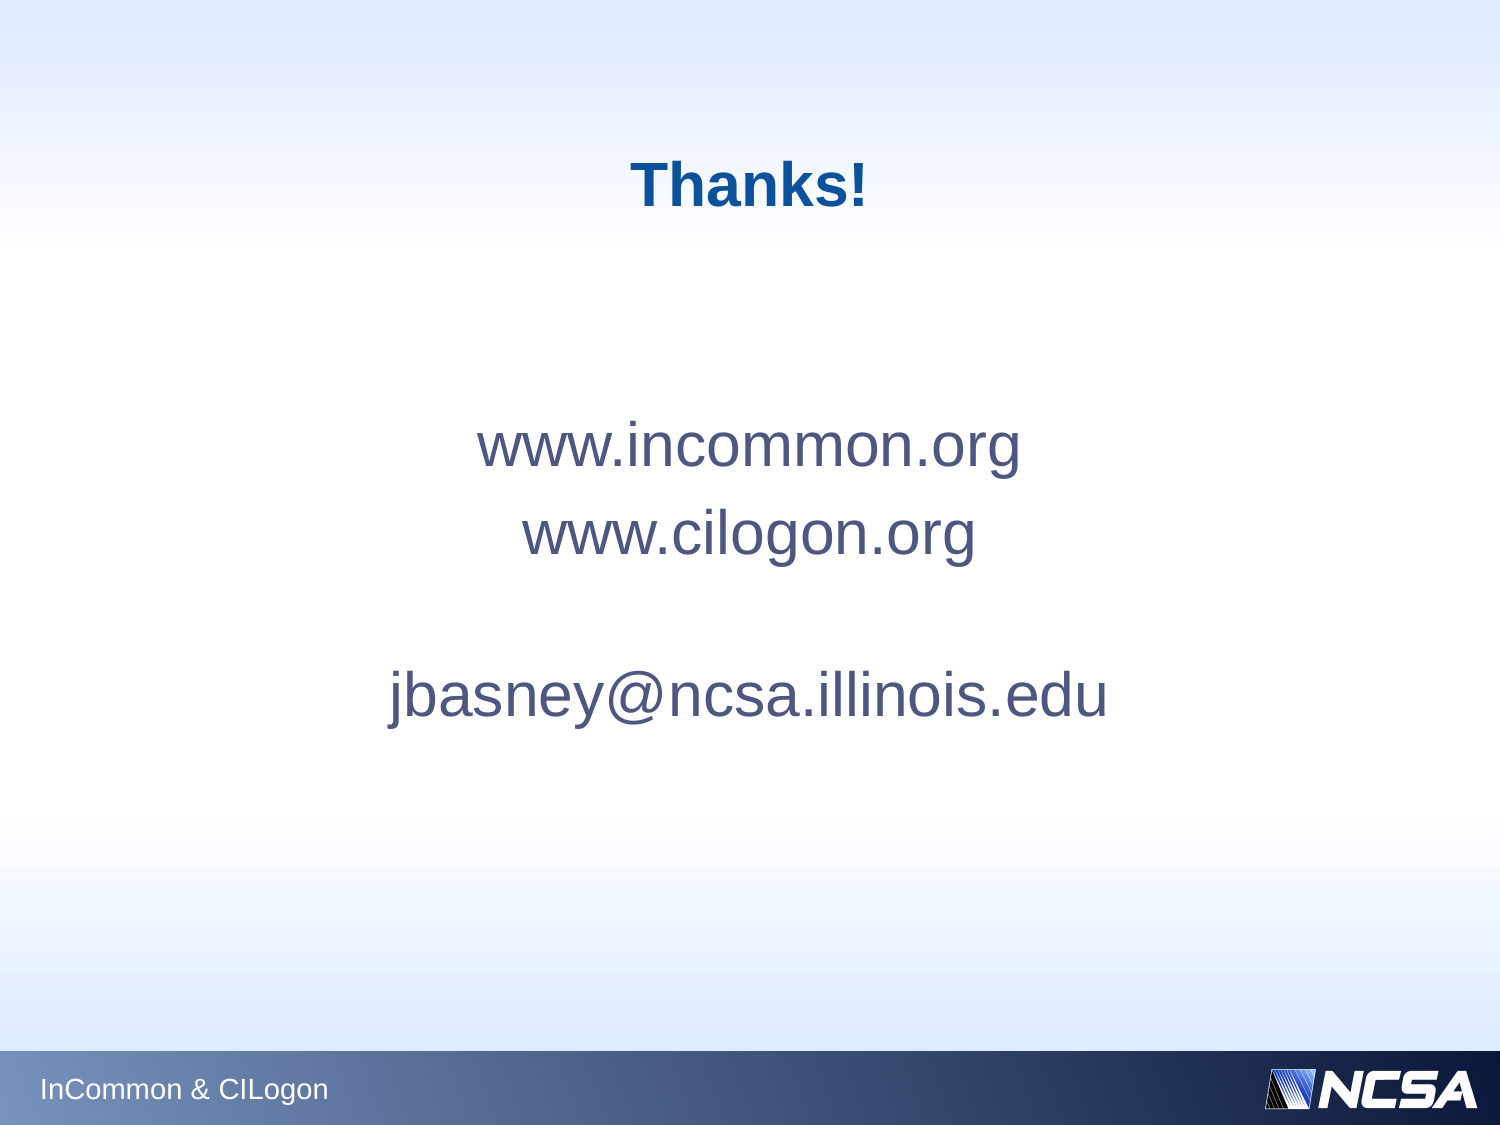

# Thanks!
www.incommon.org
www.cilogon.org
jbasney@ncsa.illinois.edu
InCommon & CILogon